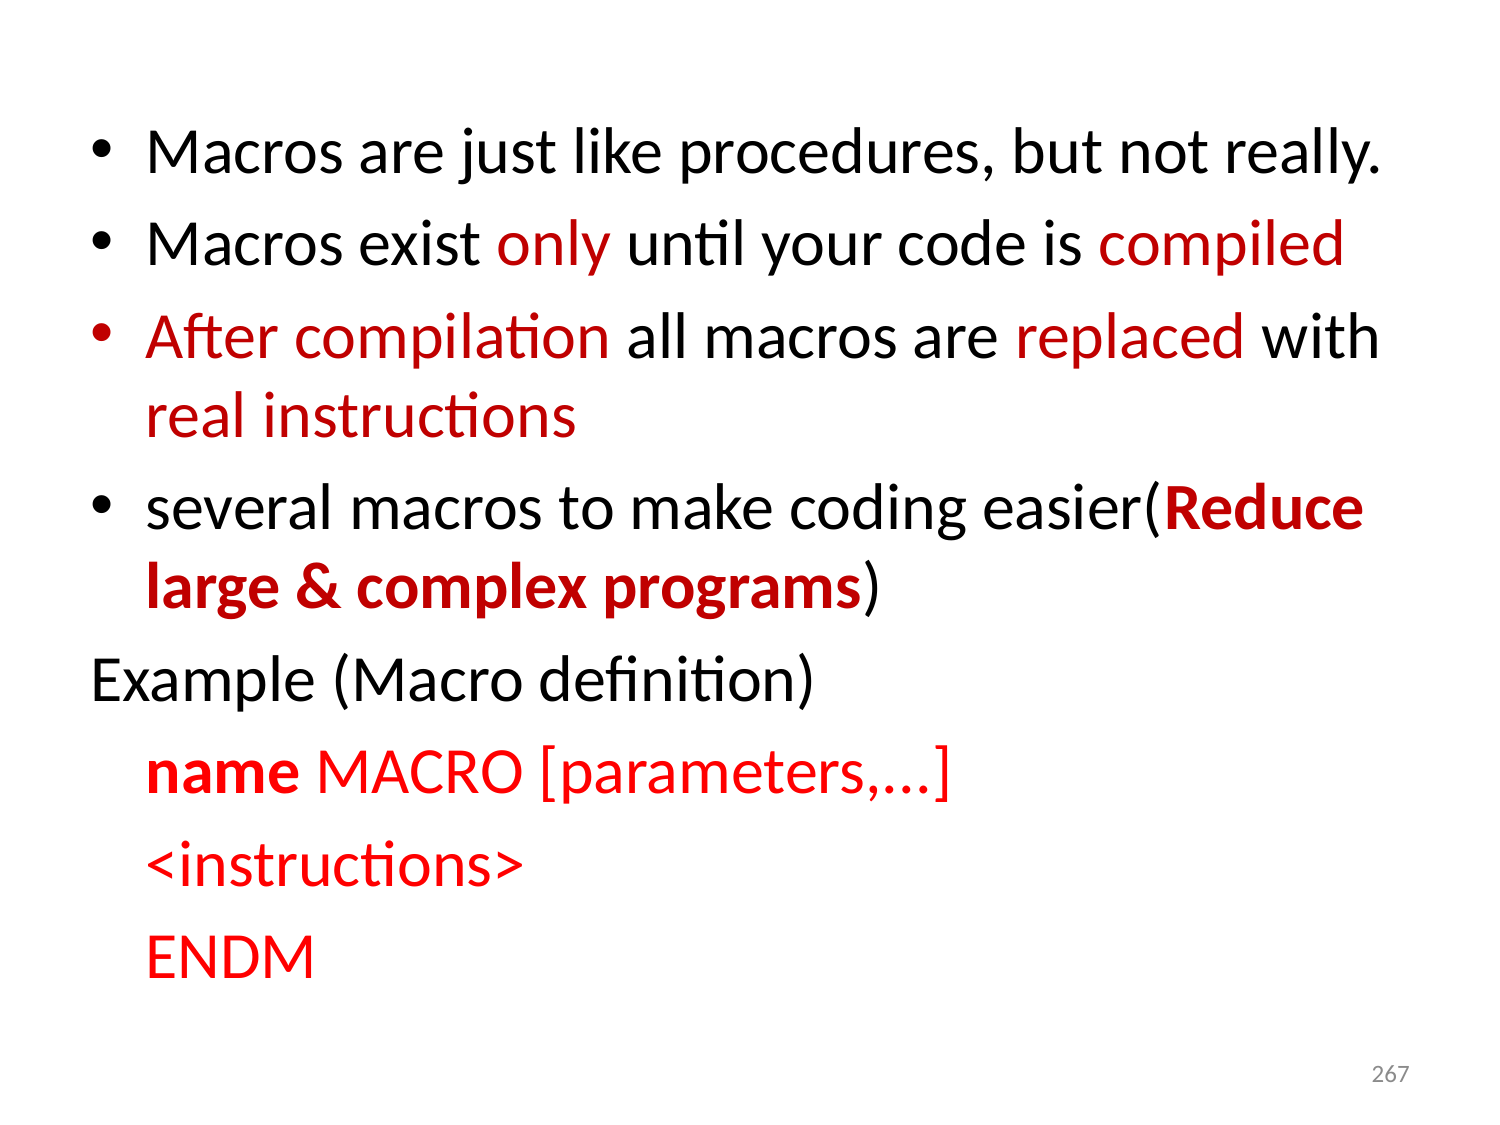

Macros are just like procedures, but not really.
Macros exist only until your code is compiled
After compilation all macros are replaced with real instructions
several macros to make coding easier(Reduce large & complex programs)
Example (Macro definition)
		name MACRO [parameters,...]
		<instructions>
		ENDM

267